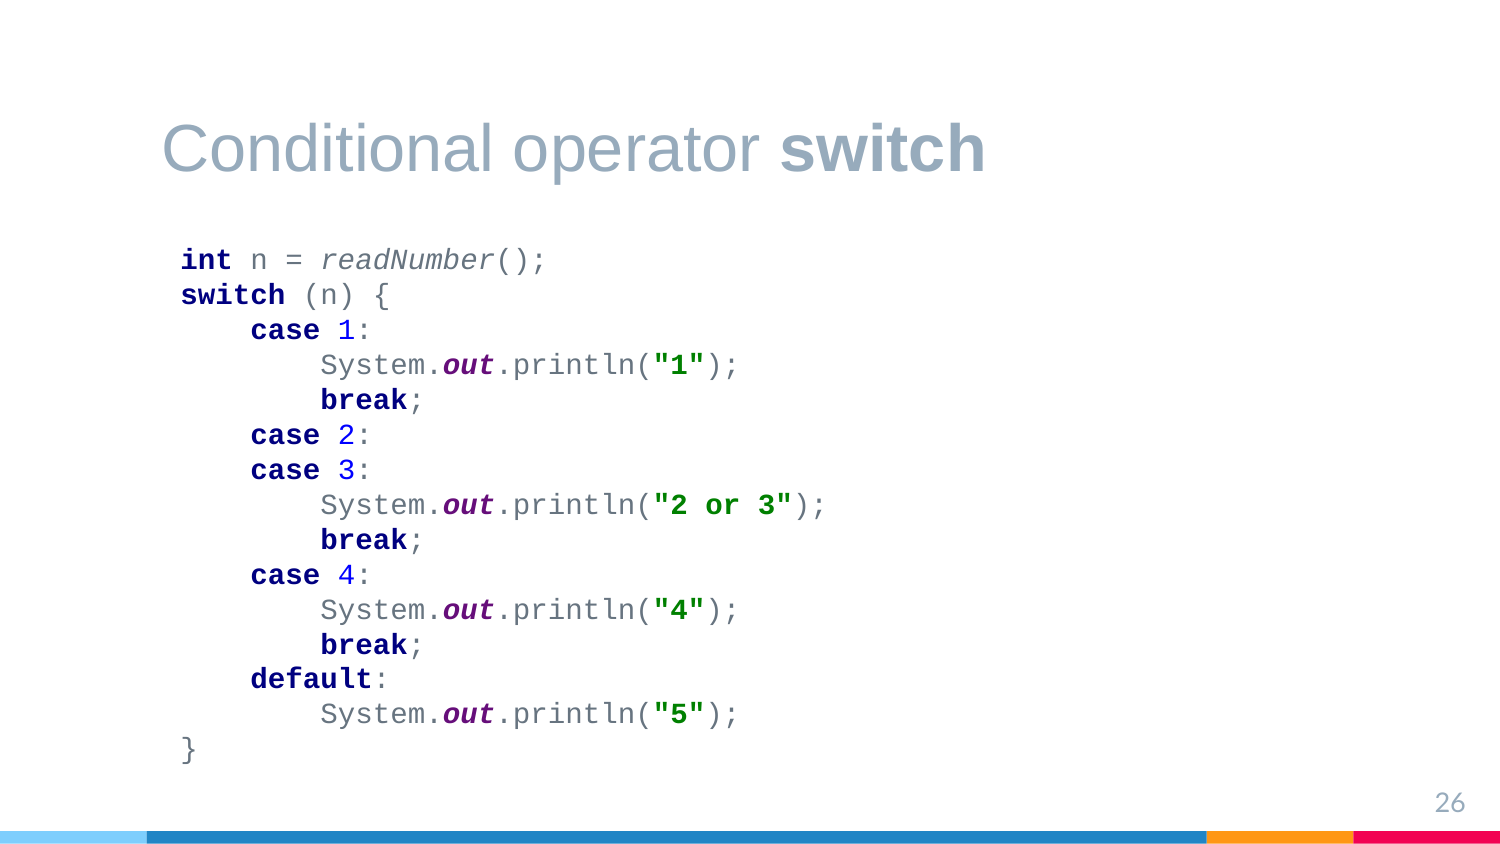

# Conditional operator switch
int n = readNumber();
switch (n) {
    case 1:
        System.out.println("1");
        break;
    case 2:
    case 3:
        System.out.println("2 or 3");
        break;
    case 4:
        System.out.println("4");
        break;
    default:
        System.out.println("5");
}

26